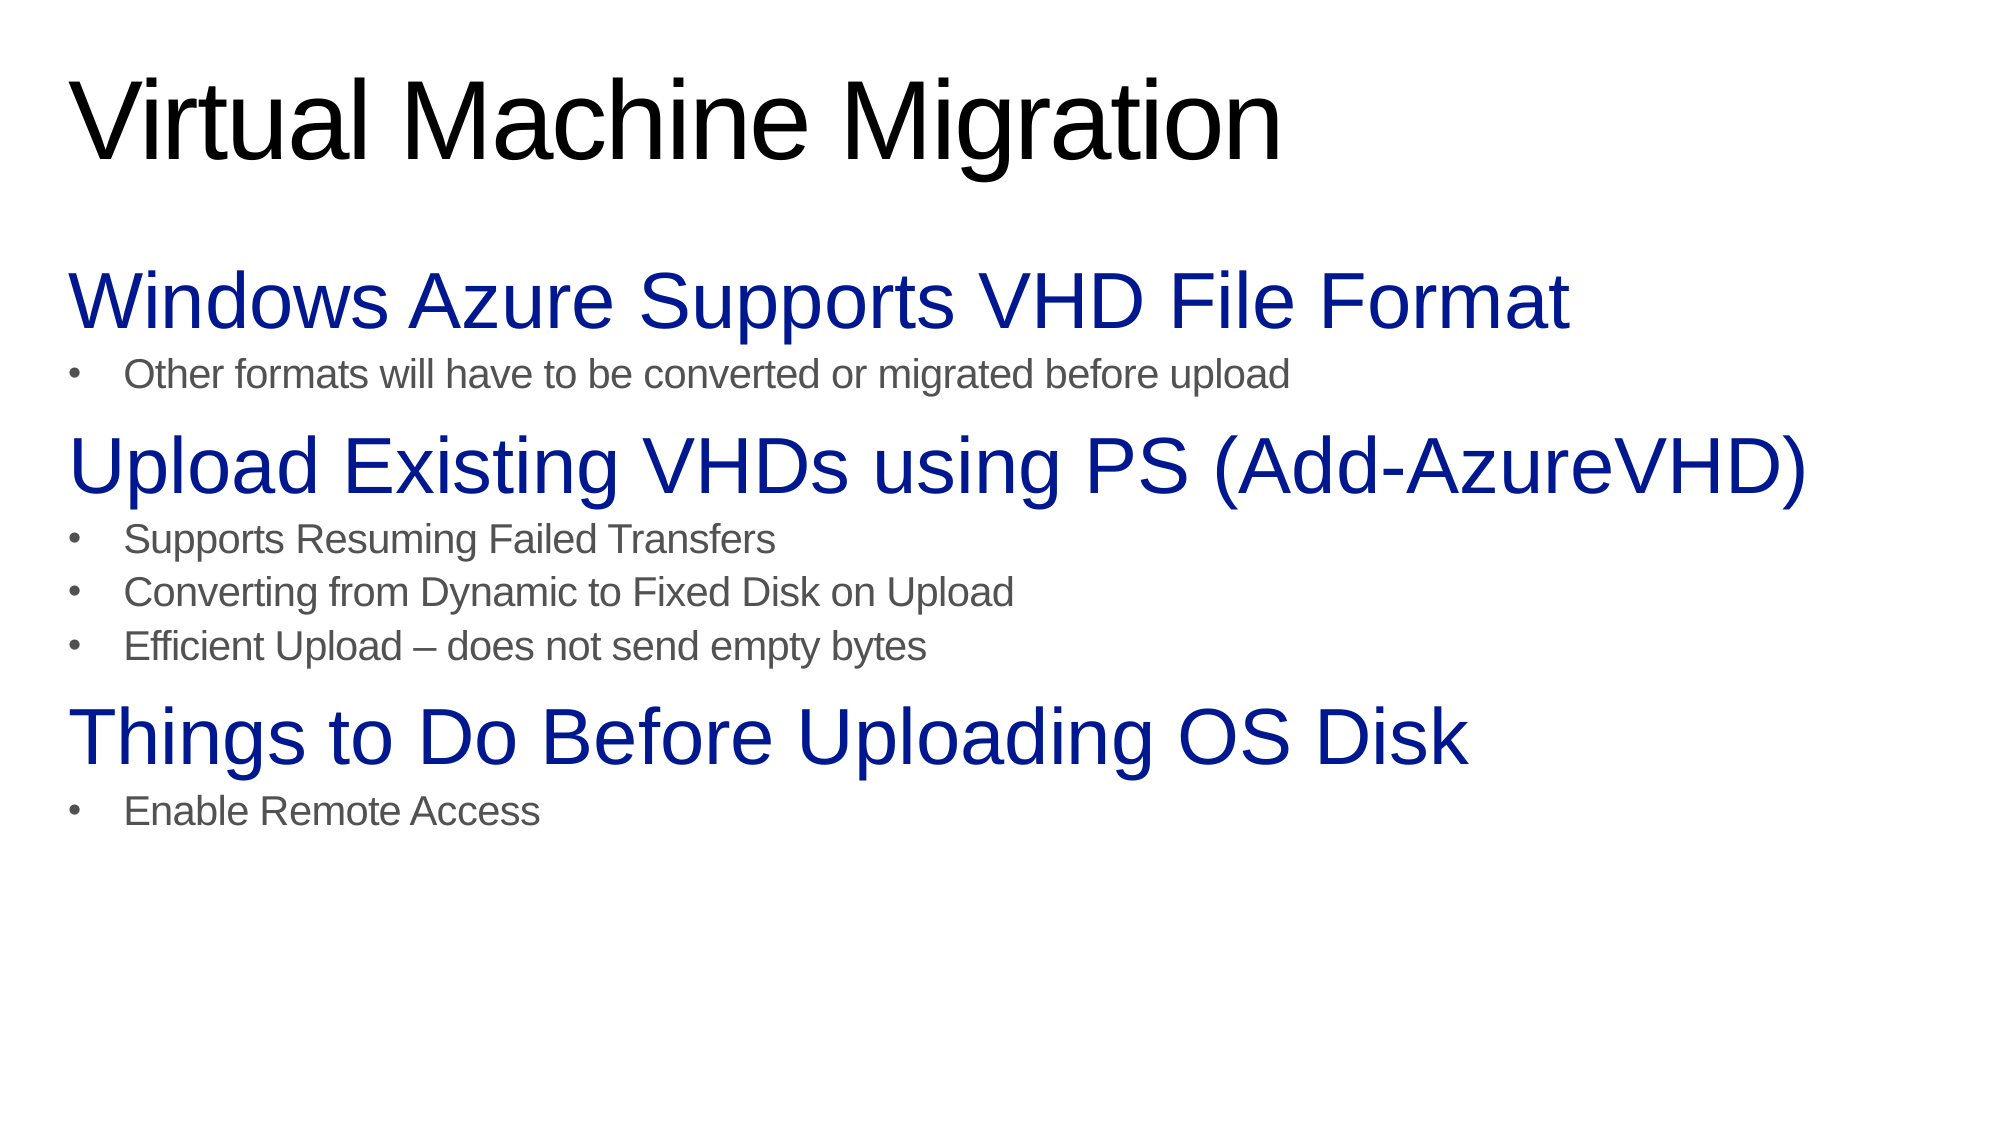

# Virtual Machine Migration
Windows Azure Supports VHD File Format
Other formats will have to be converted or migrated before upload
Upload Existing VHDs using PS (Add-AzureVHD)
Supports Resuming Failed Transfers
Converting from Dynamic to Fixed Disk on Upload
Efficient Upload – does not send empty bytes
Things to Do Before Uploading OS Disk
Enable Remote Access